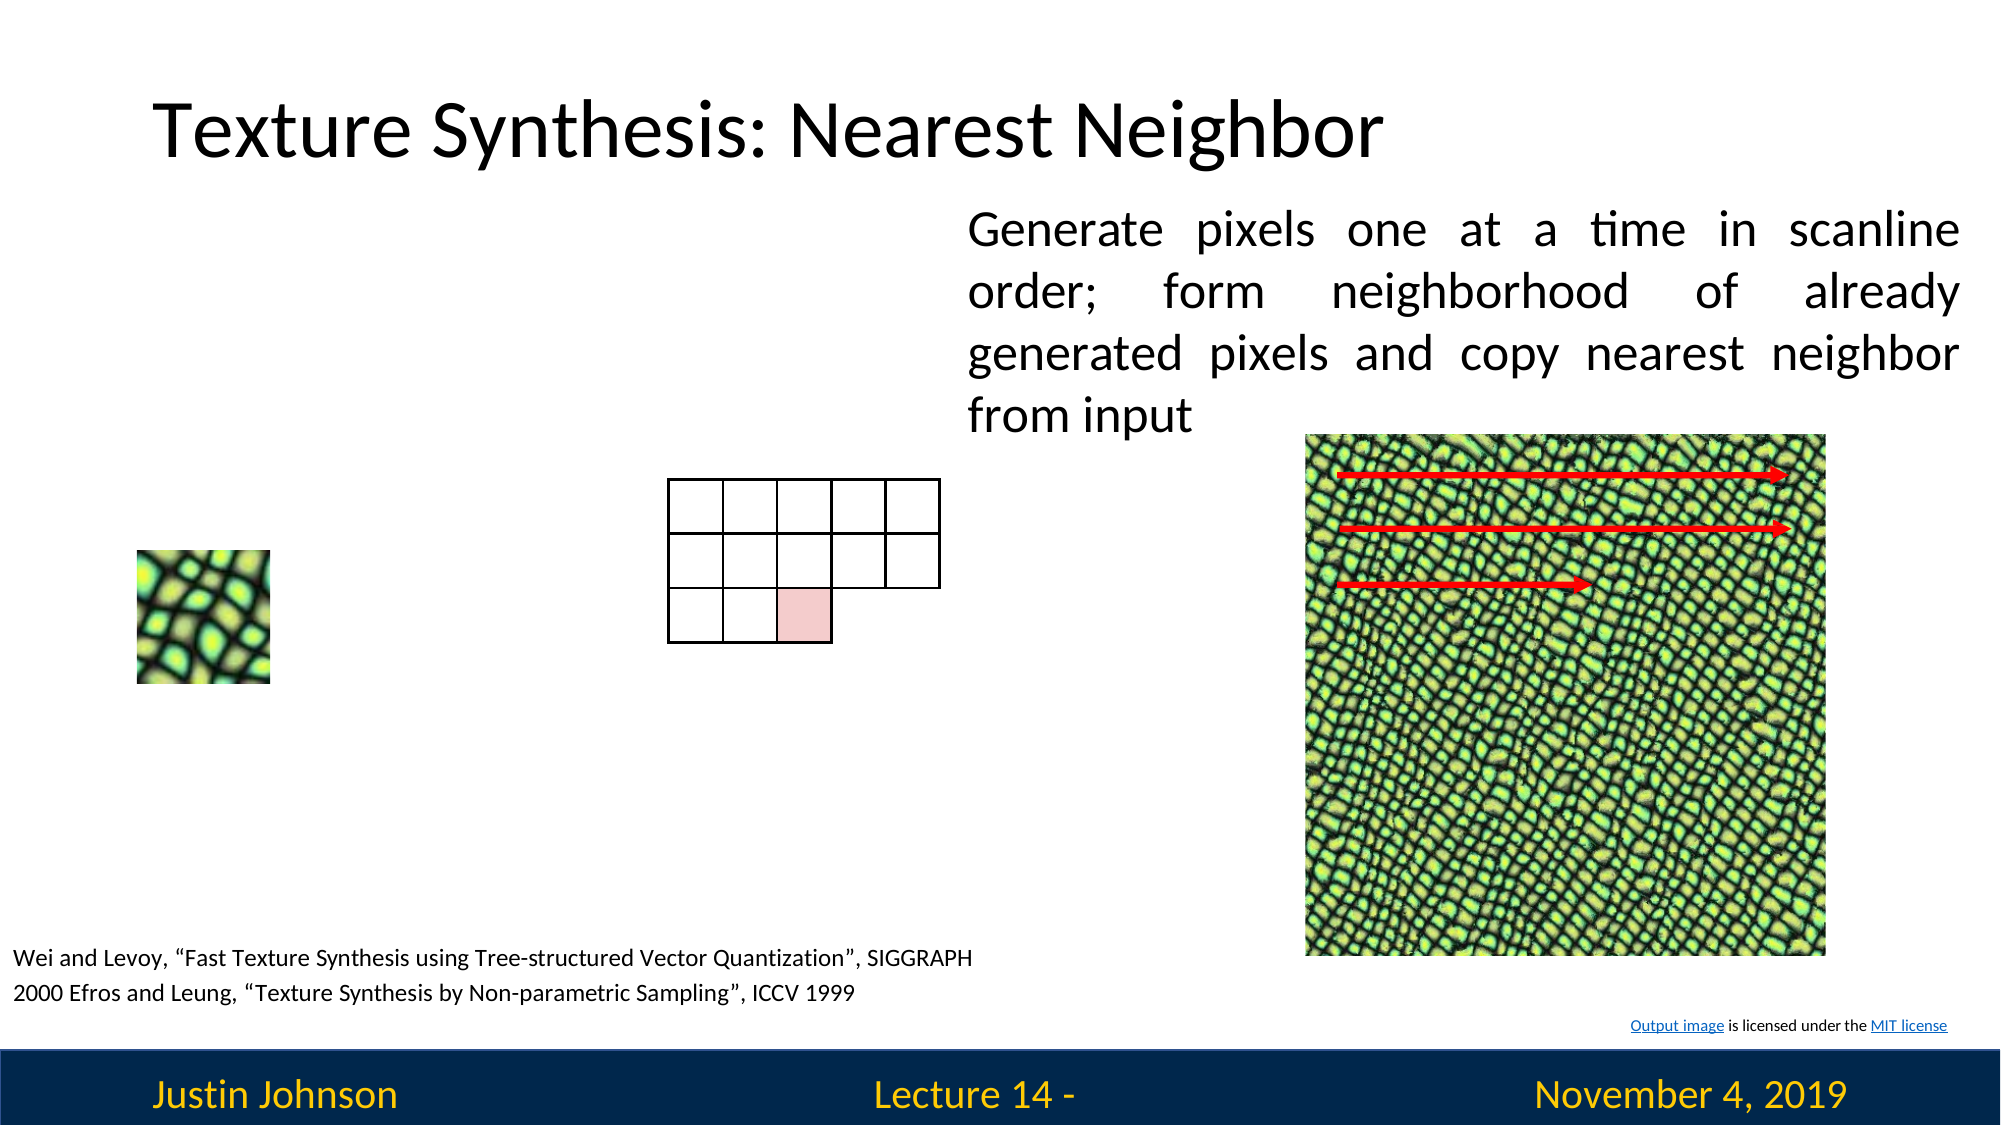

# Texture Synthesis: Nearest Neighbor
Generate pixels one at a time in scanline order; form neighborhood of already generated pixels and copy nearest neighbor from input

|  |  |  |  |  |
| --- | --- | --- | --- | --- |
|  |  |  |  |  |
|  |  |  |  |  |

Wei and Levoy, “Fast Texture Synthesis using Tree-structured Vector Quantization”, SIGGRAPH 2000 Efros and Leung, “Texture Synthesis by Non-parametric Sampling”, ICCV 1999
Output image is licensed under the MIT license
Justin Johnson
November 4, 2019
Lecture 14 - 106